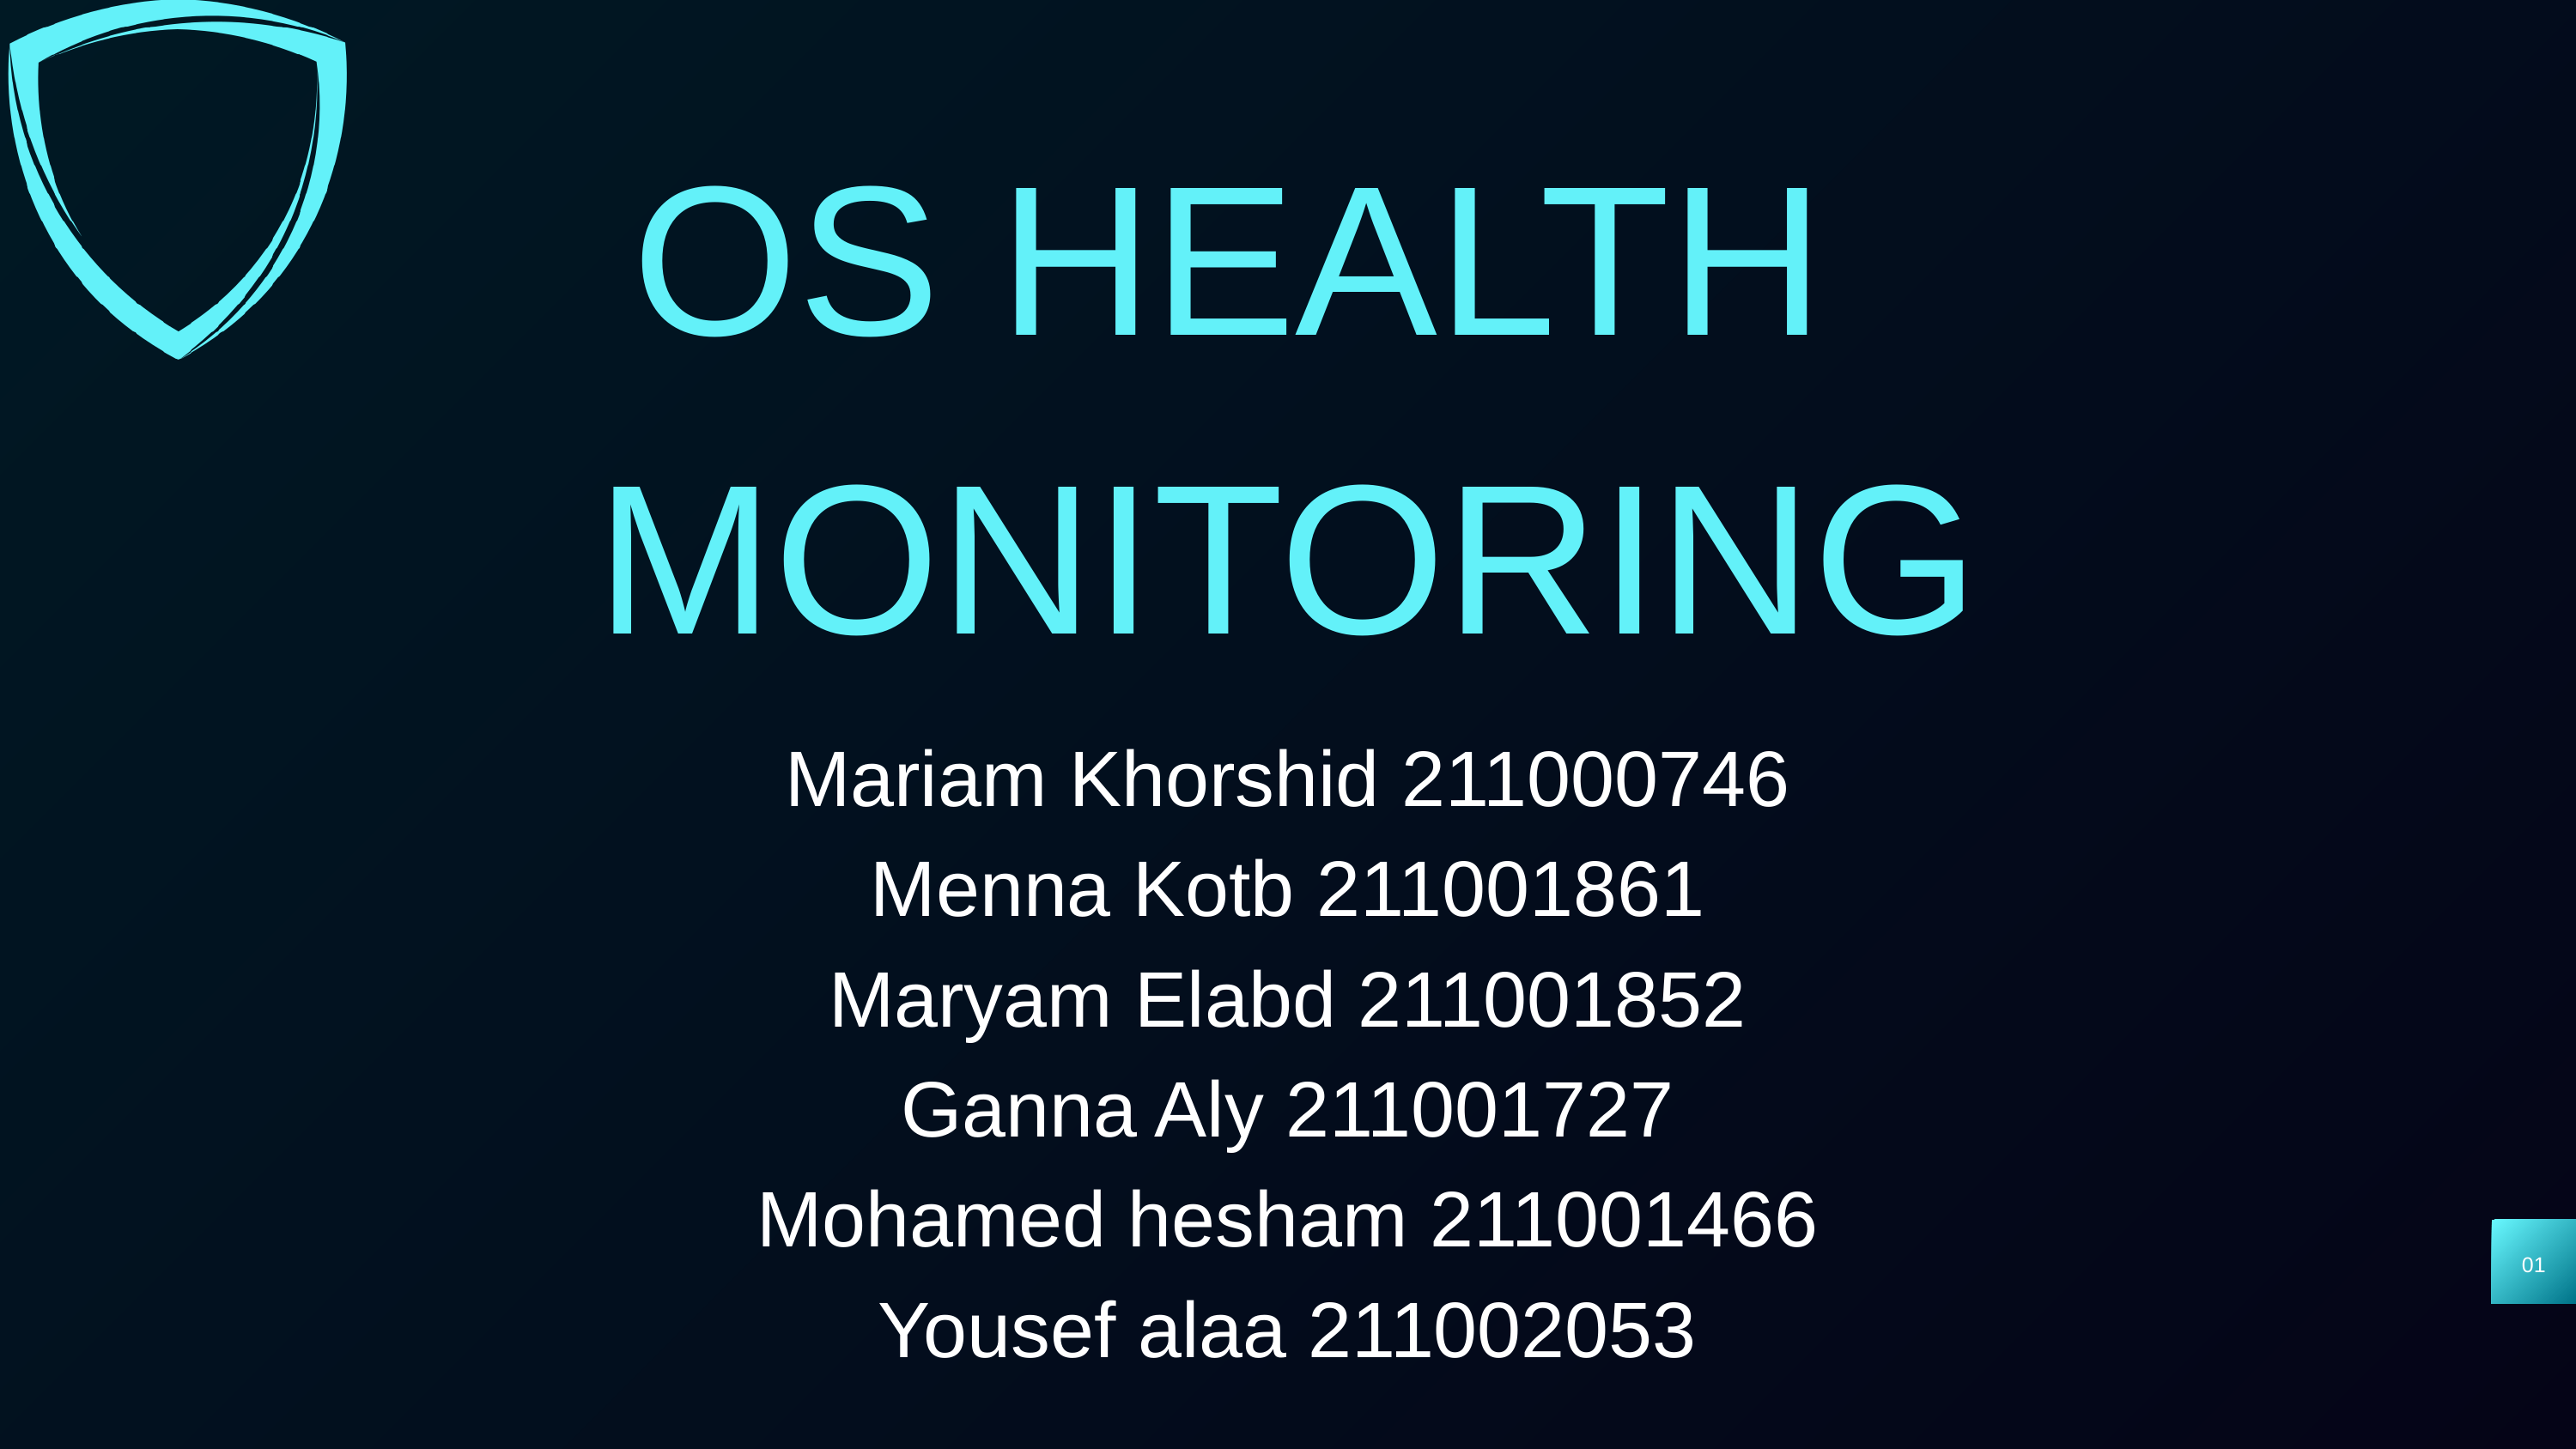

OS HEALTH   MONITORING
Mariam Khorshid 211000746
Menna Kotb 211001861
Maryam Elabd 211001852
Ganna Aly 211001727
Mohamed hesham 211001466
Yousef alaa 211002053

01